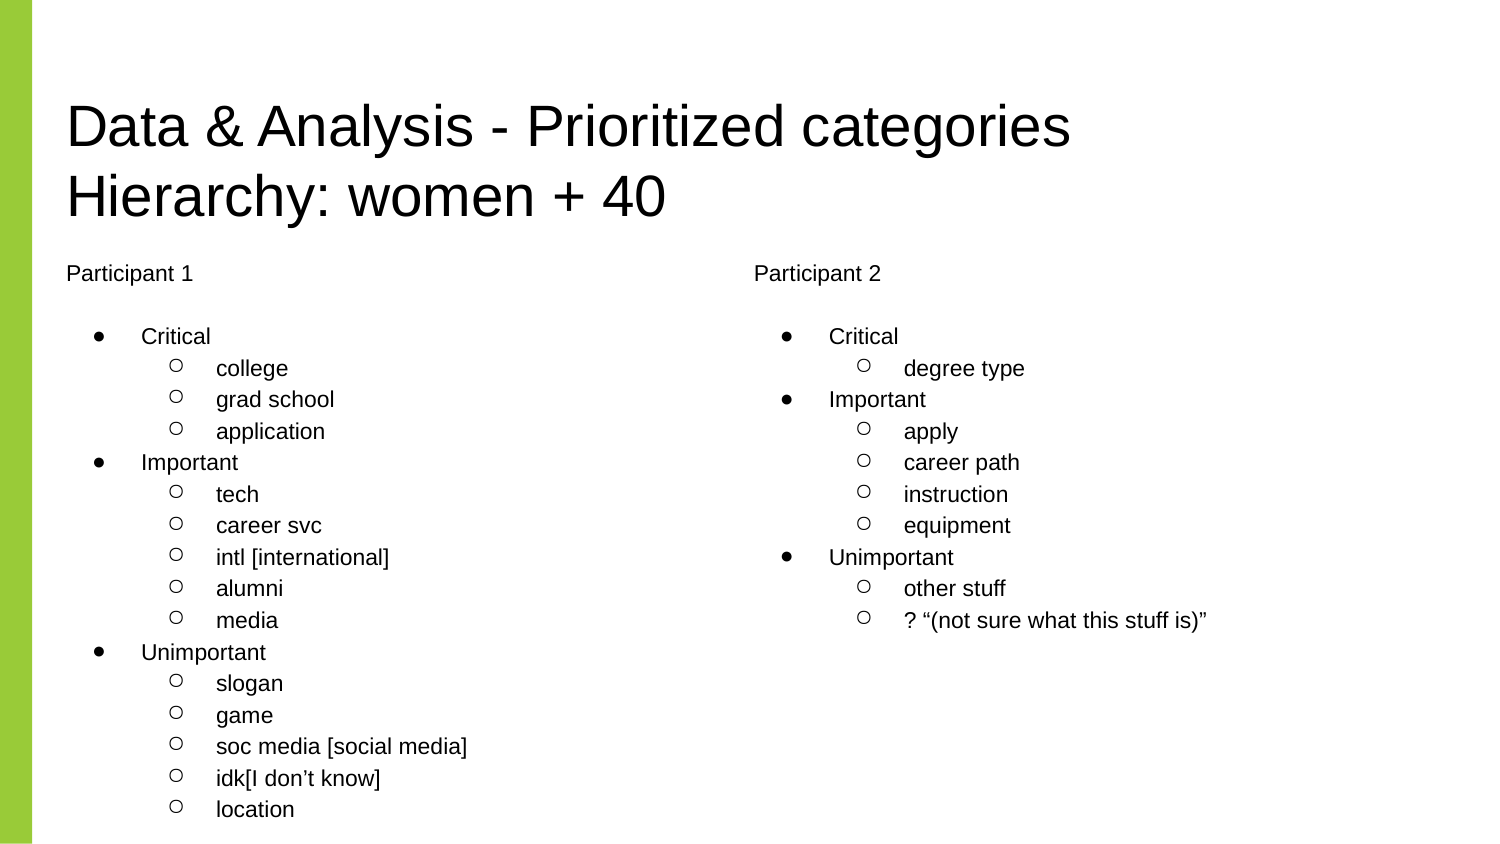

# Data & Analysis - Prioritized categories
Hierarchy: women + 40
Participant 1

Critical
college
grad school
application
Important
tech
career svc
intl [international]
alumni
media
Unimportant
slogan
game
soc media [social media]
idk[I don’t know]
location

Participant 2

Critical
degree type
Important
apply
career path
instruction
equipment
Unimportant
other stuff
? “(not sure what this stuff is)”